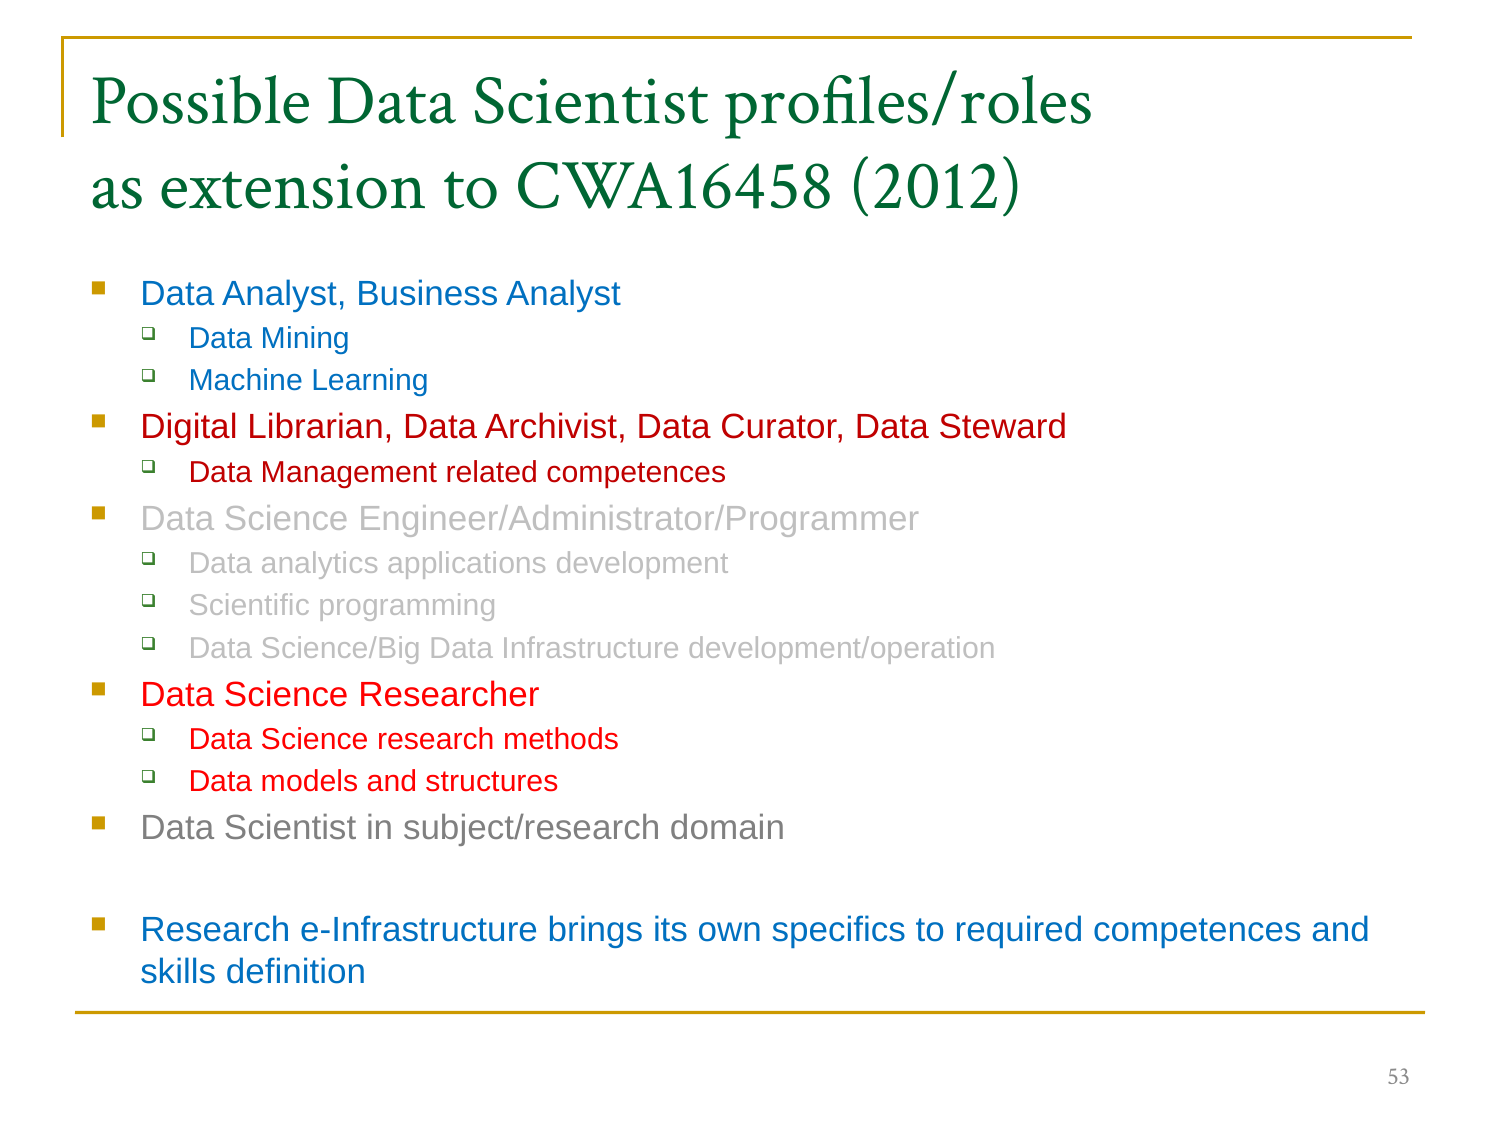

# Possible Data Scientist profiles/roles as extension to CWA16458 (2012)
Data Analyst, Business Analyst
Data Mining
Machine Learning
Digital Librarian, Data Archivist, Data Curator, Data Steward
Data Management related competences
Data Science Engineer/Administrator/Programmer
Data analytics applications development
Scientific programming
Data Science/Big Data Infrastructure development/operation
Data Science Researcher
Data Science research methods
Data models and structures
Data Scientist in subject/research domain

Research e-Infrastructure brings its own specifics to required competences and skills definition

53